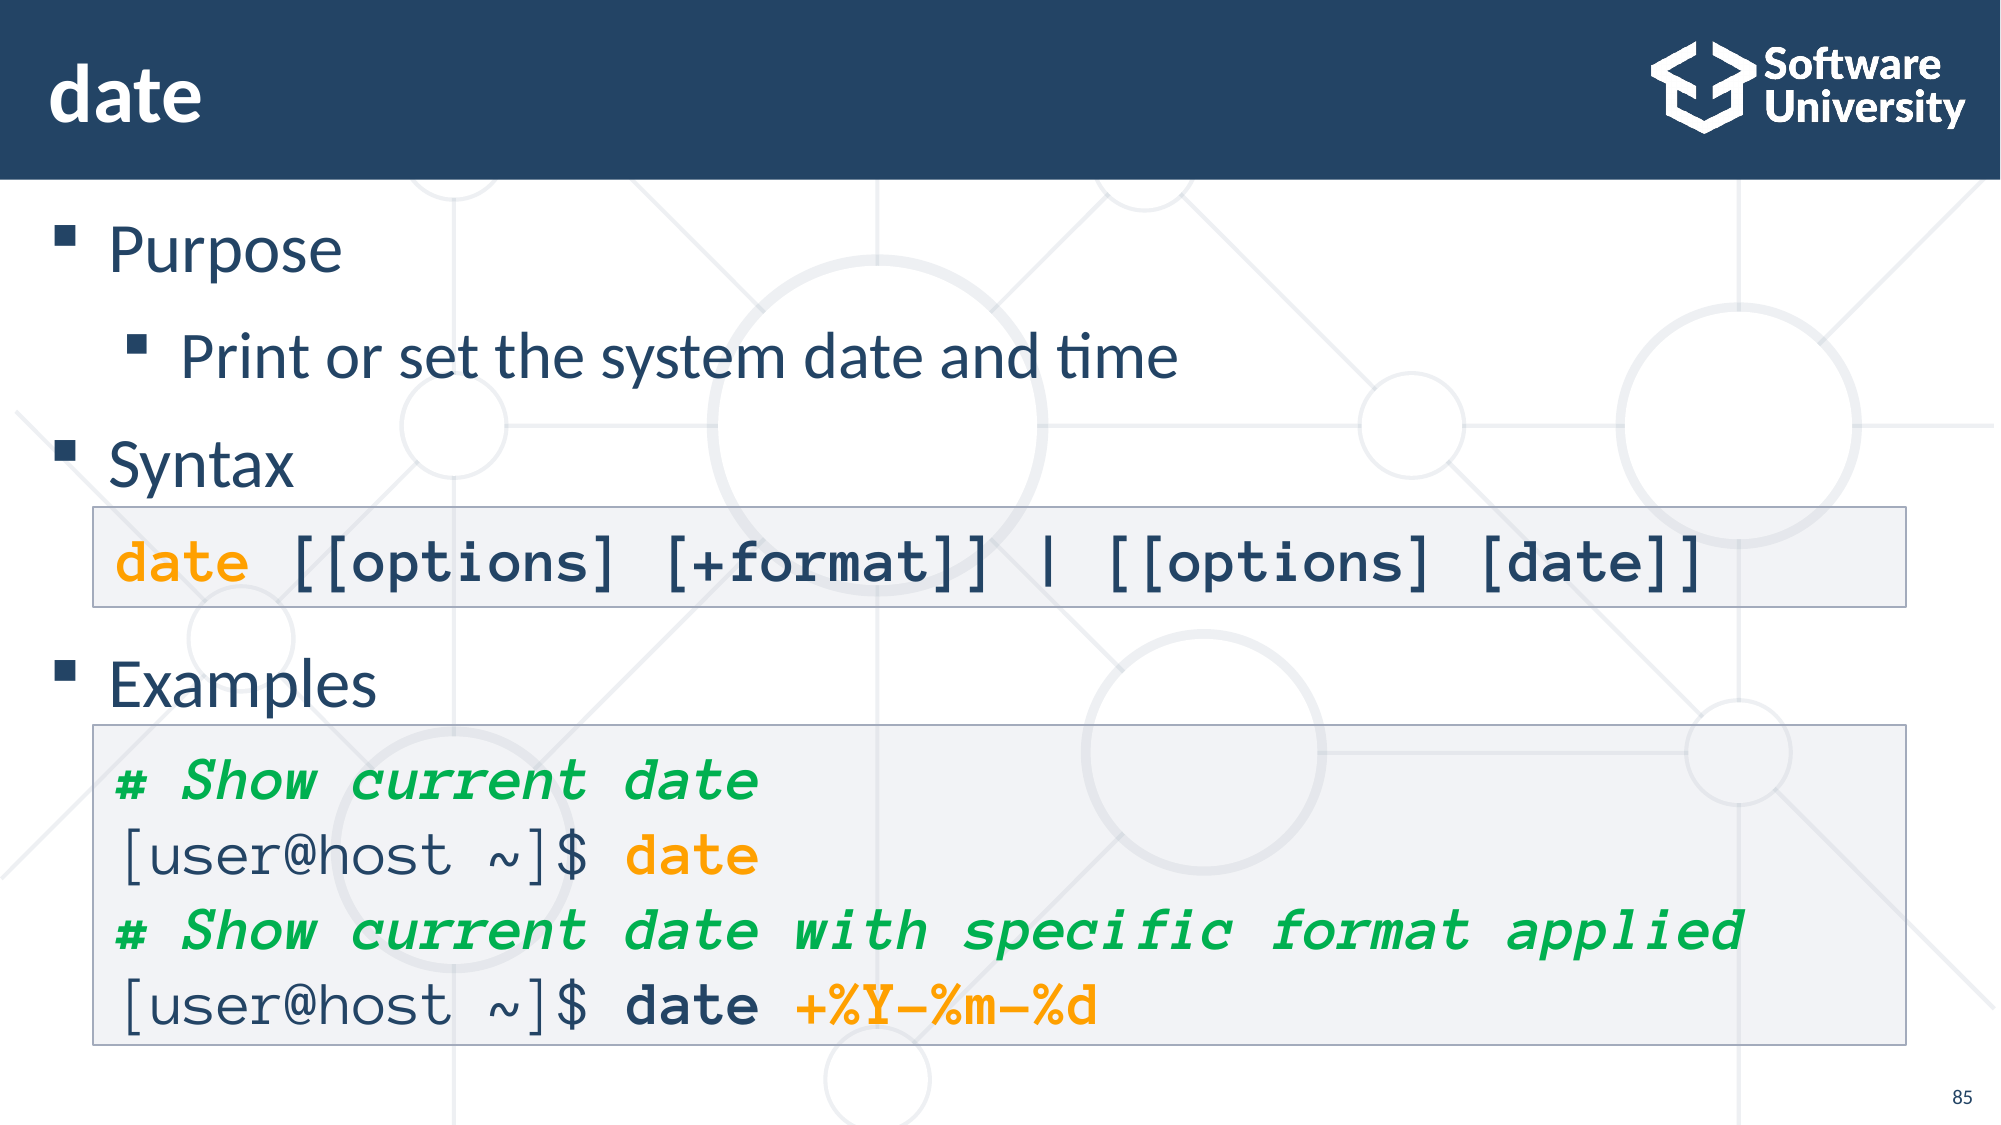

# date
Purpose
Print or set the system date and time
Syntax

Examples

date [[options] [+format]] | [[options] [date]]
# Show current date
[user@host ~]$ date
# Show current date with specific format applied
[user@host ~]$ date +%Y-%m-%d
85